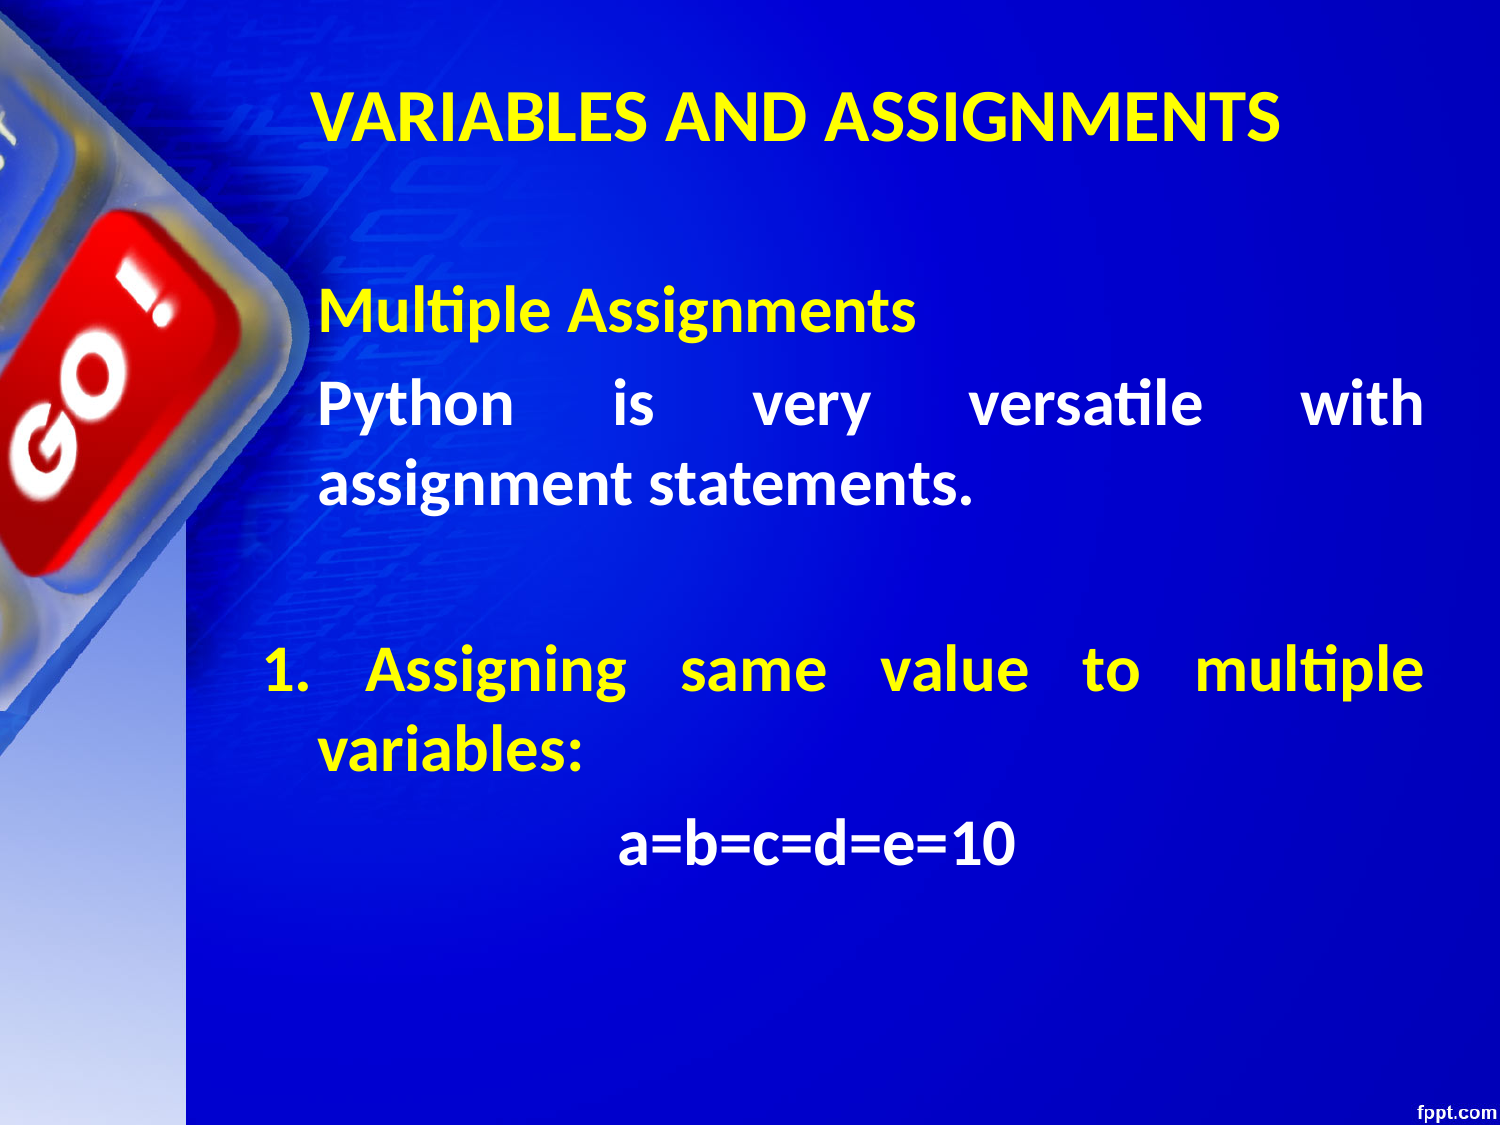

# VARIABLES AND ASSIGNMENTS
	Multiple Assignments
	Python is very versatile with assignment statements.

1. Assigning same value to multiple variables:
			a=b=c=d=e=10